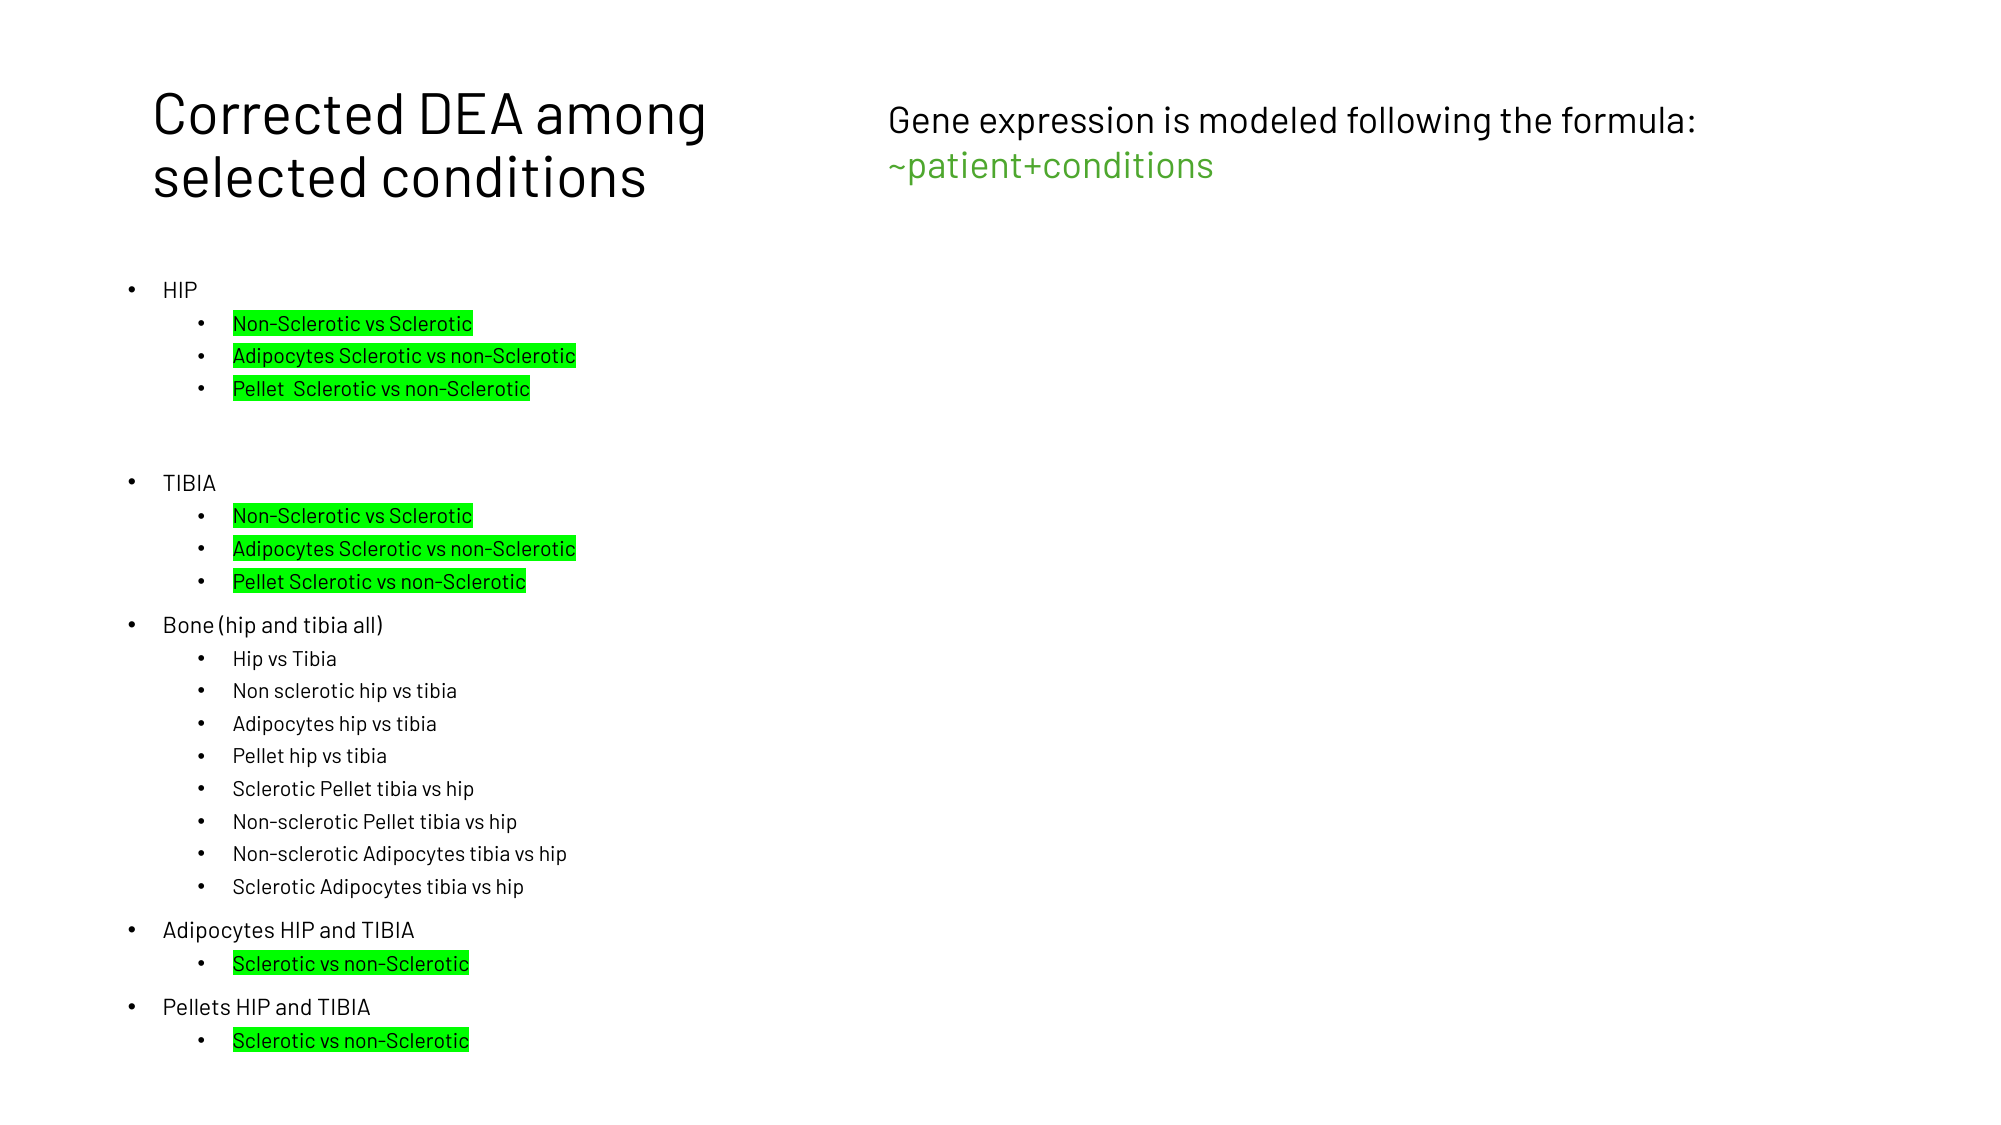

# Corrected DEA among selected conditions
Gene expression is modeled following the formula: ~patient+conditions
HIP
Non-Sclerotic vs Sclerotic
Adipocytes Sclerotic vs non-Sclerotic
Pellet  Sclerotic vs non-Sclerotic

TIBIA
Non-Sclerotic vs Sclerotic
Adipocytes Sclerotic vs non-Sclerotic
Pellet Sclerotic vs non-Sclerotic
Bone (hip and tibia all)
Hip vs Tibia
Non sclerotic hip vs tibia
Adipocytes hip vs tibia
Pellet hip vs tibia
Sclerotic Pellet tibia vs hip
Non-sclerotic Pellet tibia vs hip
Non-sclerotic Adipocytes tibia vs hip
Sclerotic Adipocytes tibia vs hip
Adipocytes HIP and TIBIA
Sclerotic vs non-Sclerotic
Pellets HIP and TIBIA
Sclerotic vs non-Sclerotic